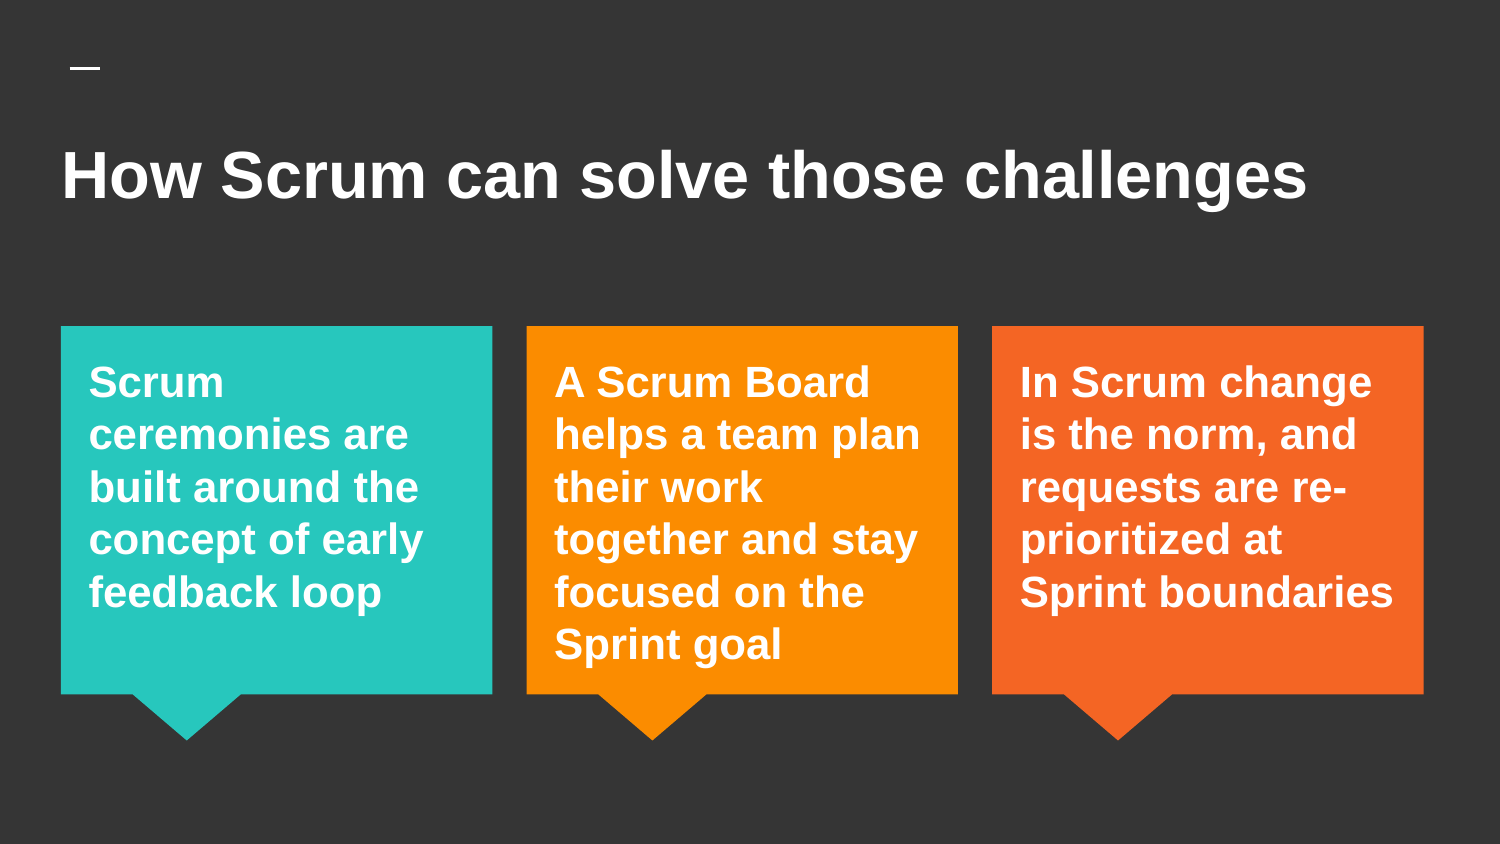

# How Scrum can solve those challenges

Scrum ceremonies are built around the concept of early feedback loop
A Scrum Board helps a team plan their work together and stay focused on the Sprint goal
In Scrum change is the norm, and requests are re-prioritized at Sprint boundaries